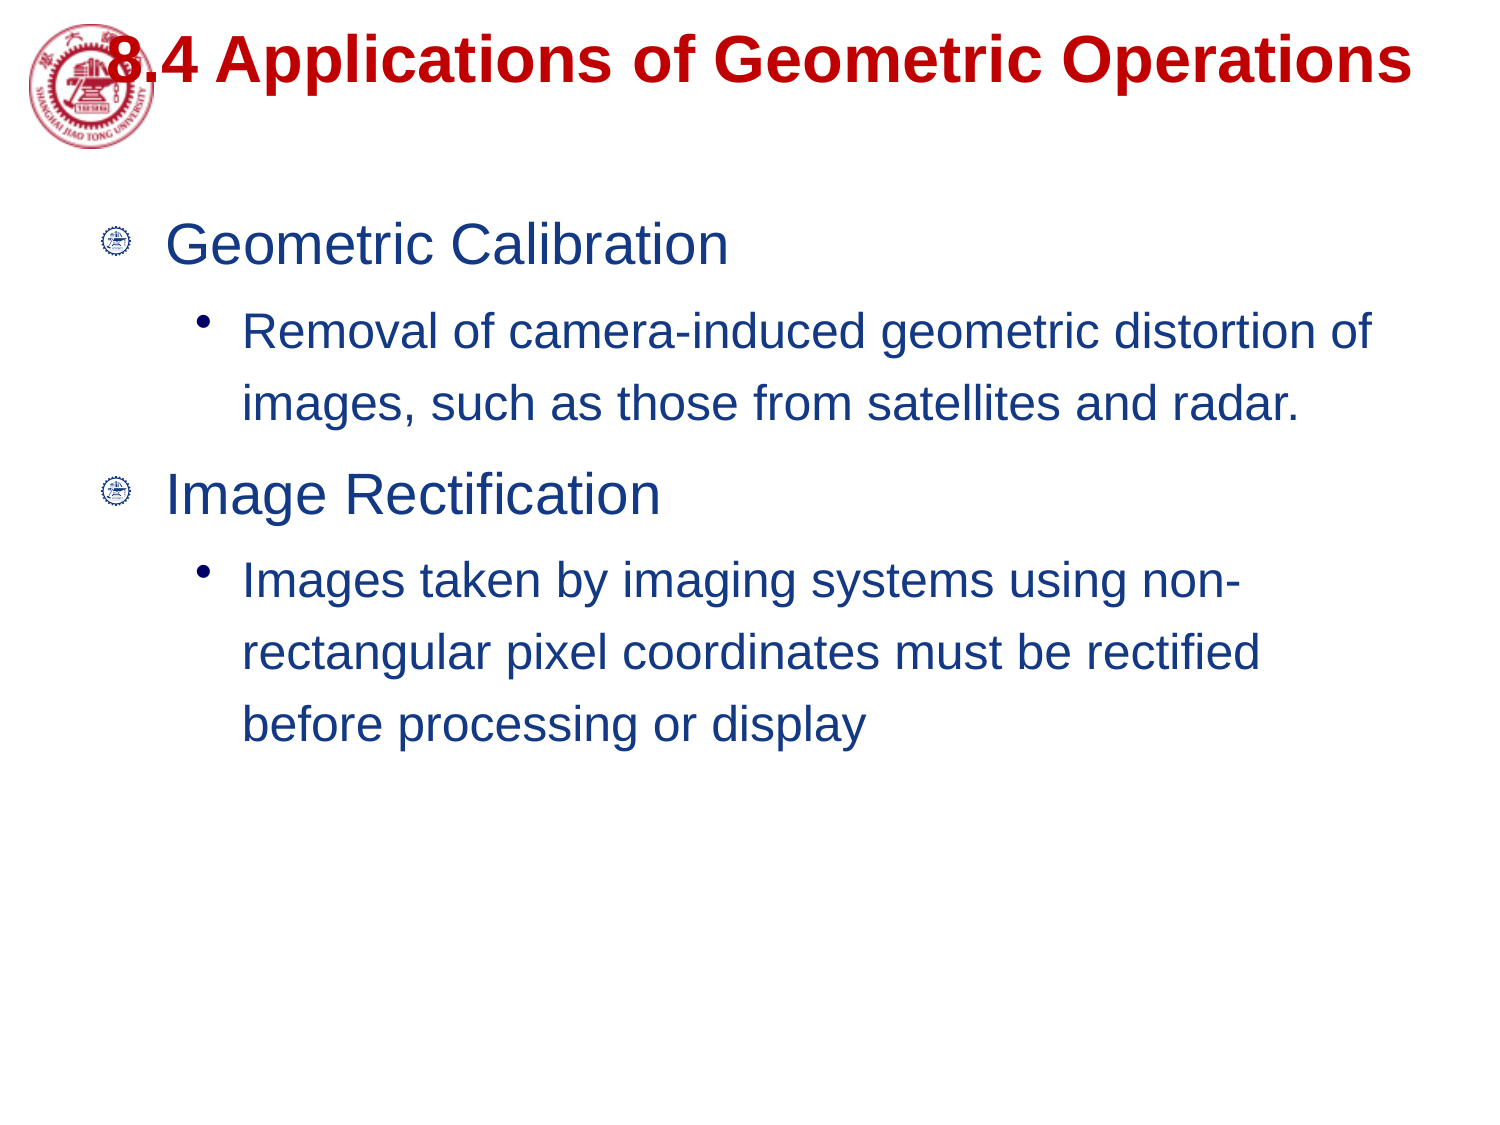

# 8.4 Applications of Geometric Operations
Geometric Calibration
Removal of camera-induced geometric distortion of images, such as those from satellites and radar.
Image Rectification
Images taken by imaging systems using non-rectangular pixel coordinates must be rectified before processing or display